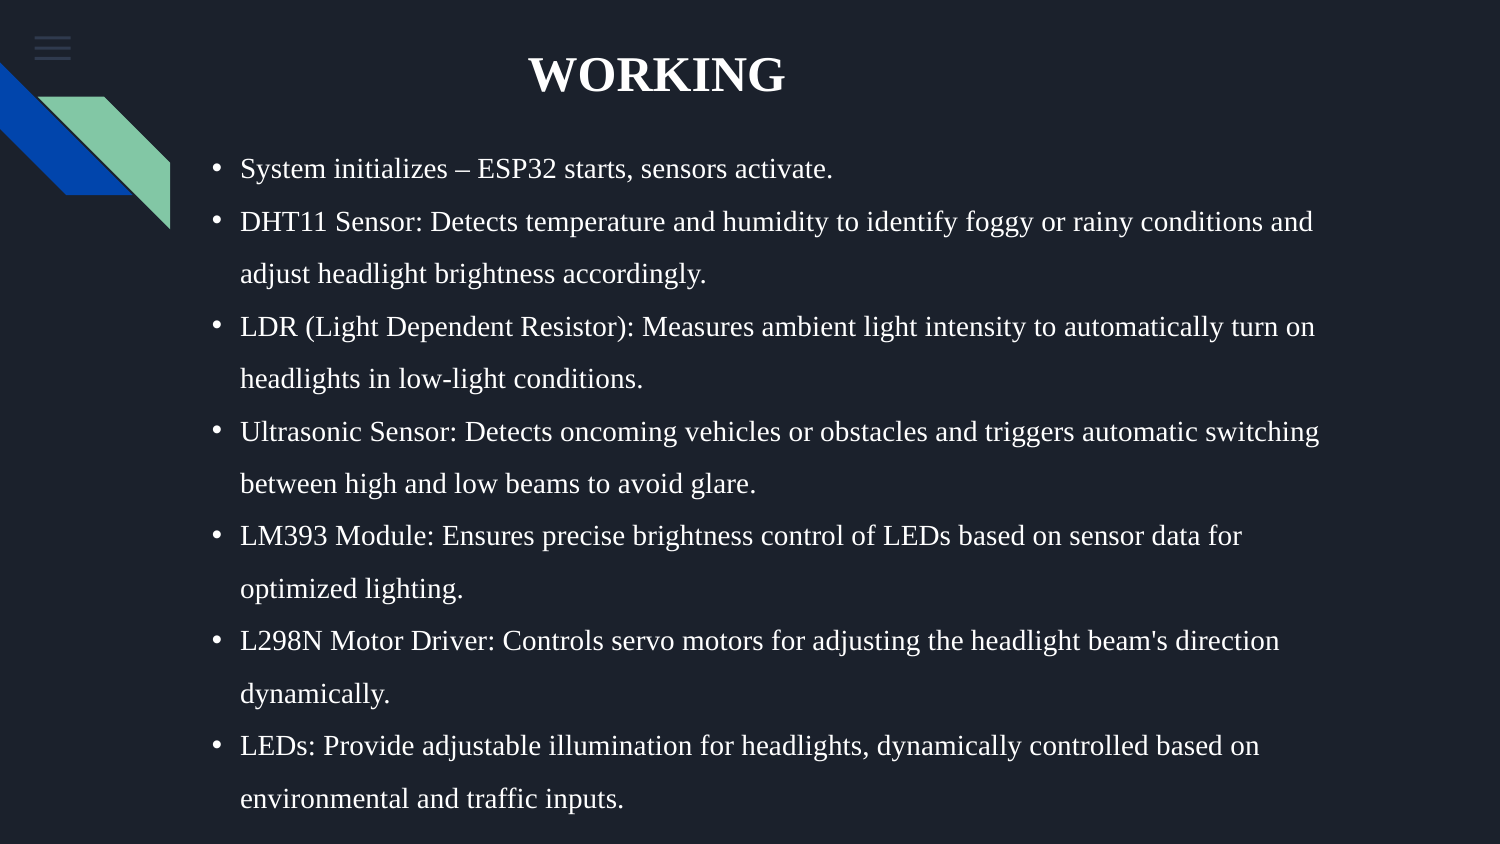

WORKING
System initializes – ESP32 starts, sensors activate.
DHT11 Sensor: Detects temperature and humidity to identify foggy or rainy conditions and adjust headlight brightness accordingly.
LDR (Light Dependent Resistor): Measures ambient light intensity to automatically turn on headlights in low-light conditions.
Ultrasonic Sensor: Detects oncoming vehicles or obstacles and triggers automatic switching between high and low beams to avoid glare.
LM393 Module: Ensures precise brightness control of LEDs based on sensor data for optimized lighting.
L298N Motor Driver: Controls servo motors for adjusting the headlight beam's direction dynamically.
LEDs: Provide adjustable illumination for headlights, dynamically controlled based on environmental and traffic inputs.